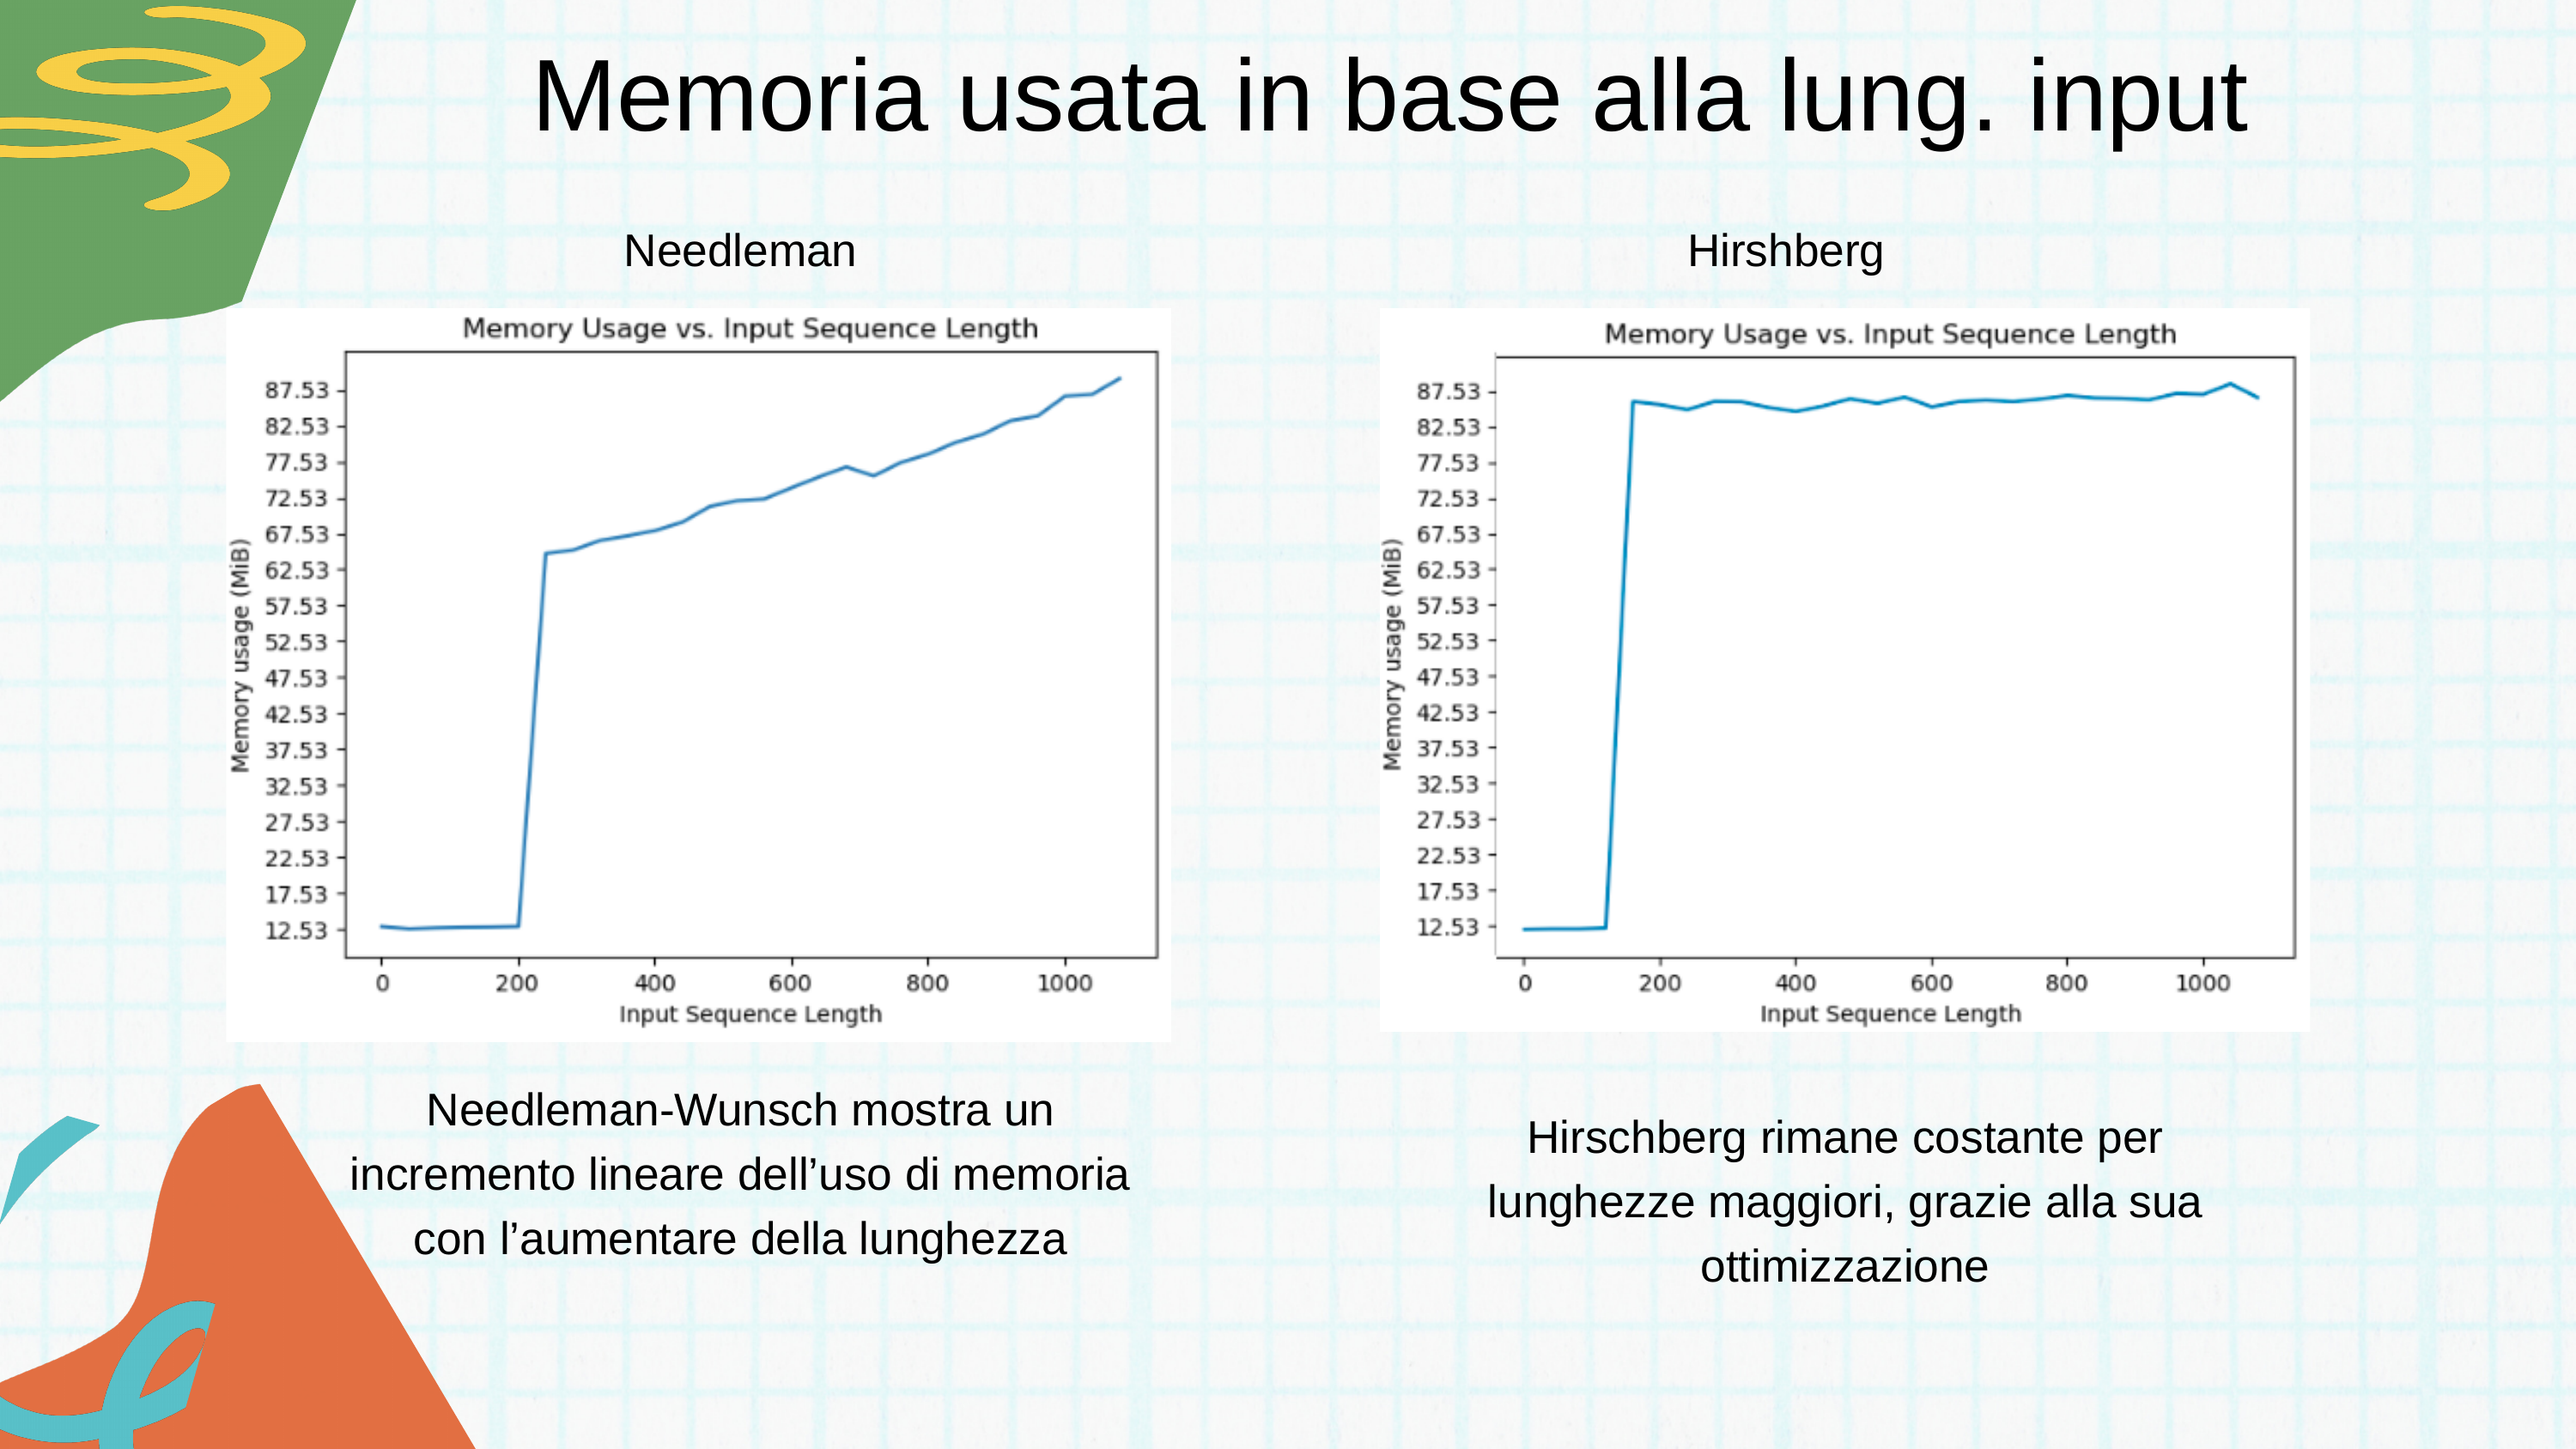

Memoria usata in base alla lung. input
Needleman
Hirshberg

Needleman-Wunsch mostra un incremento lineare dell’uso di memoria con l’aumentare della lunghezza
Hirschberg rimane costante per lunghezze maggiori, grazie alla sua ottimizzazione